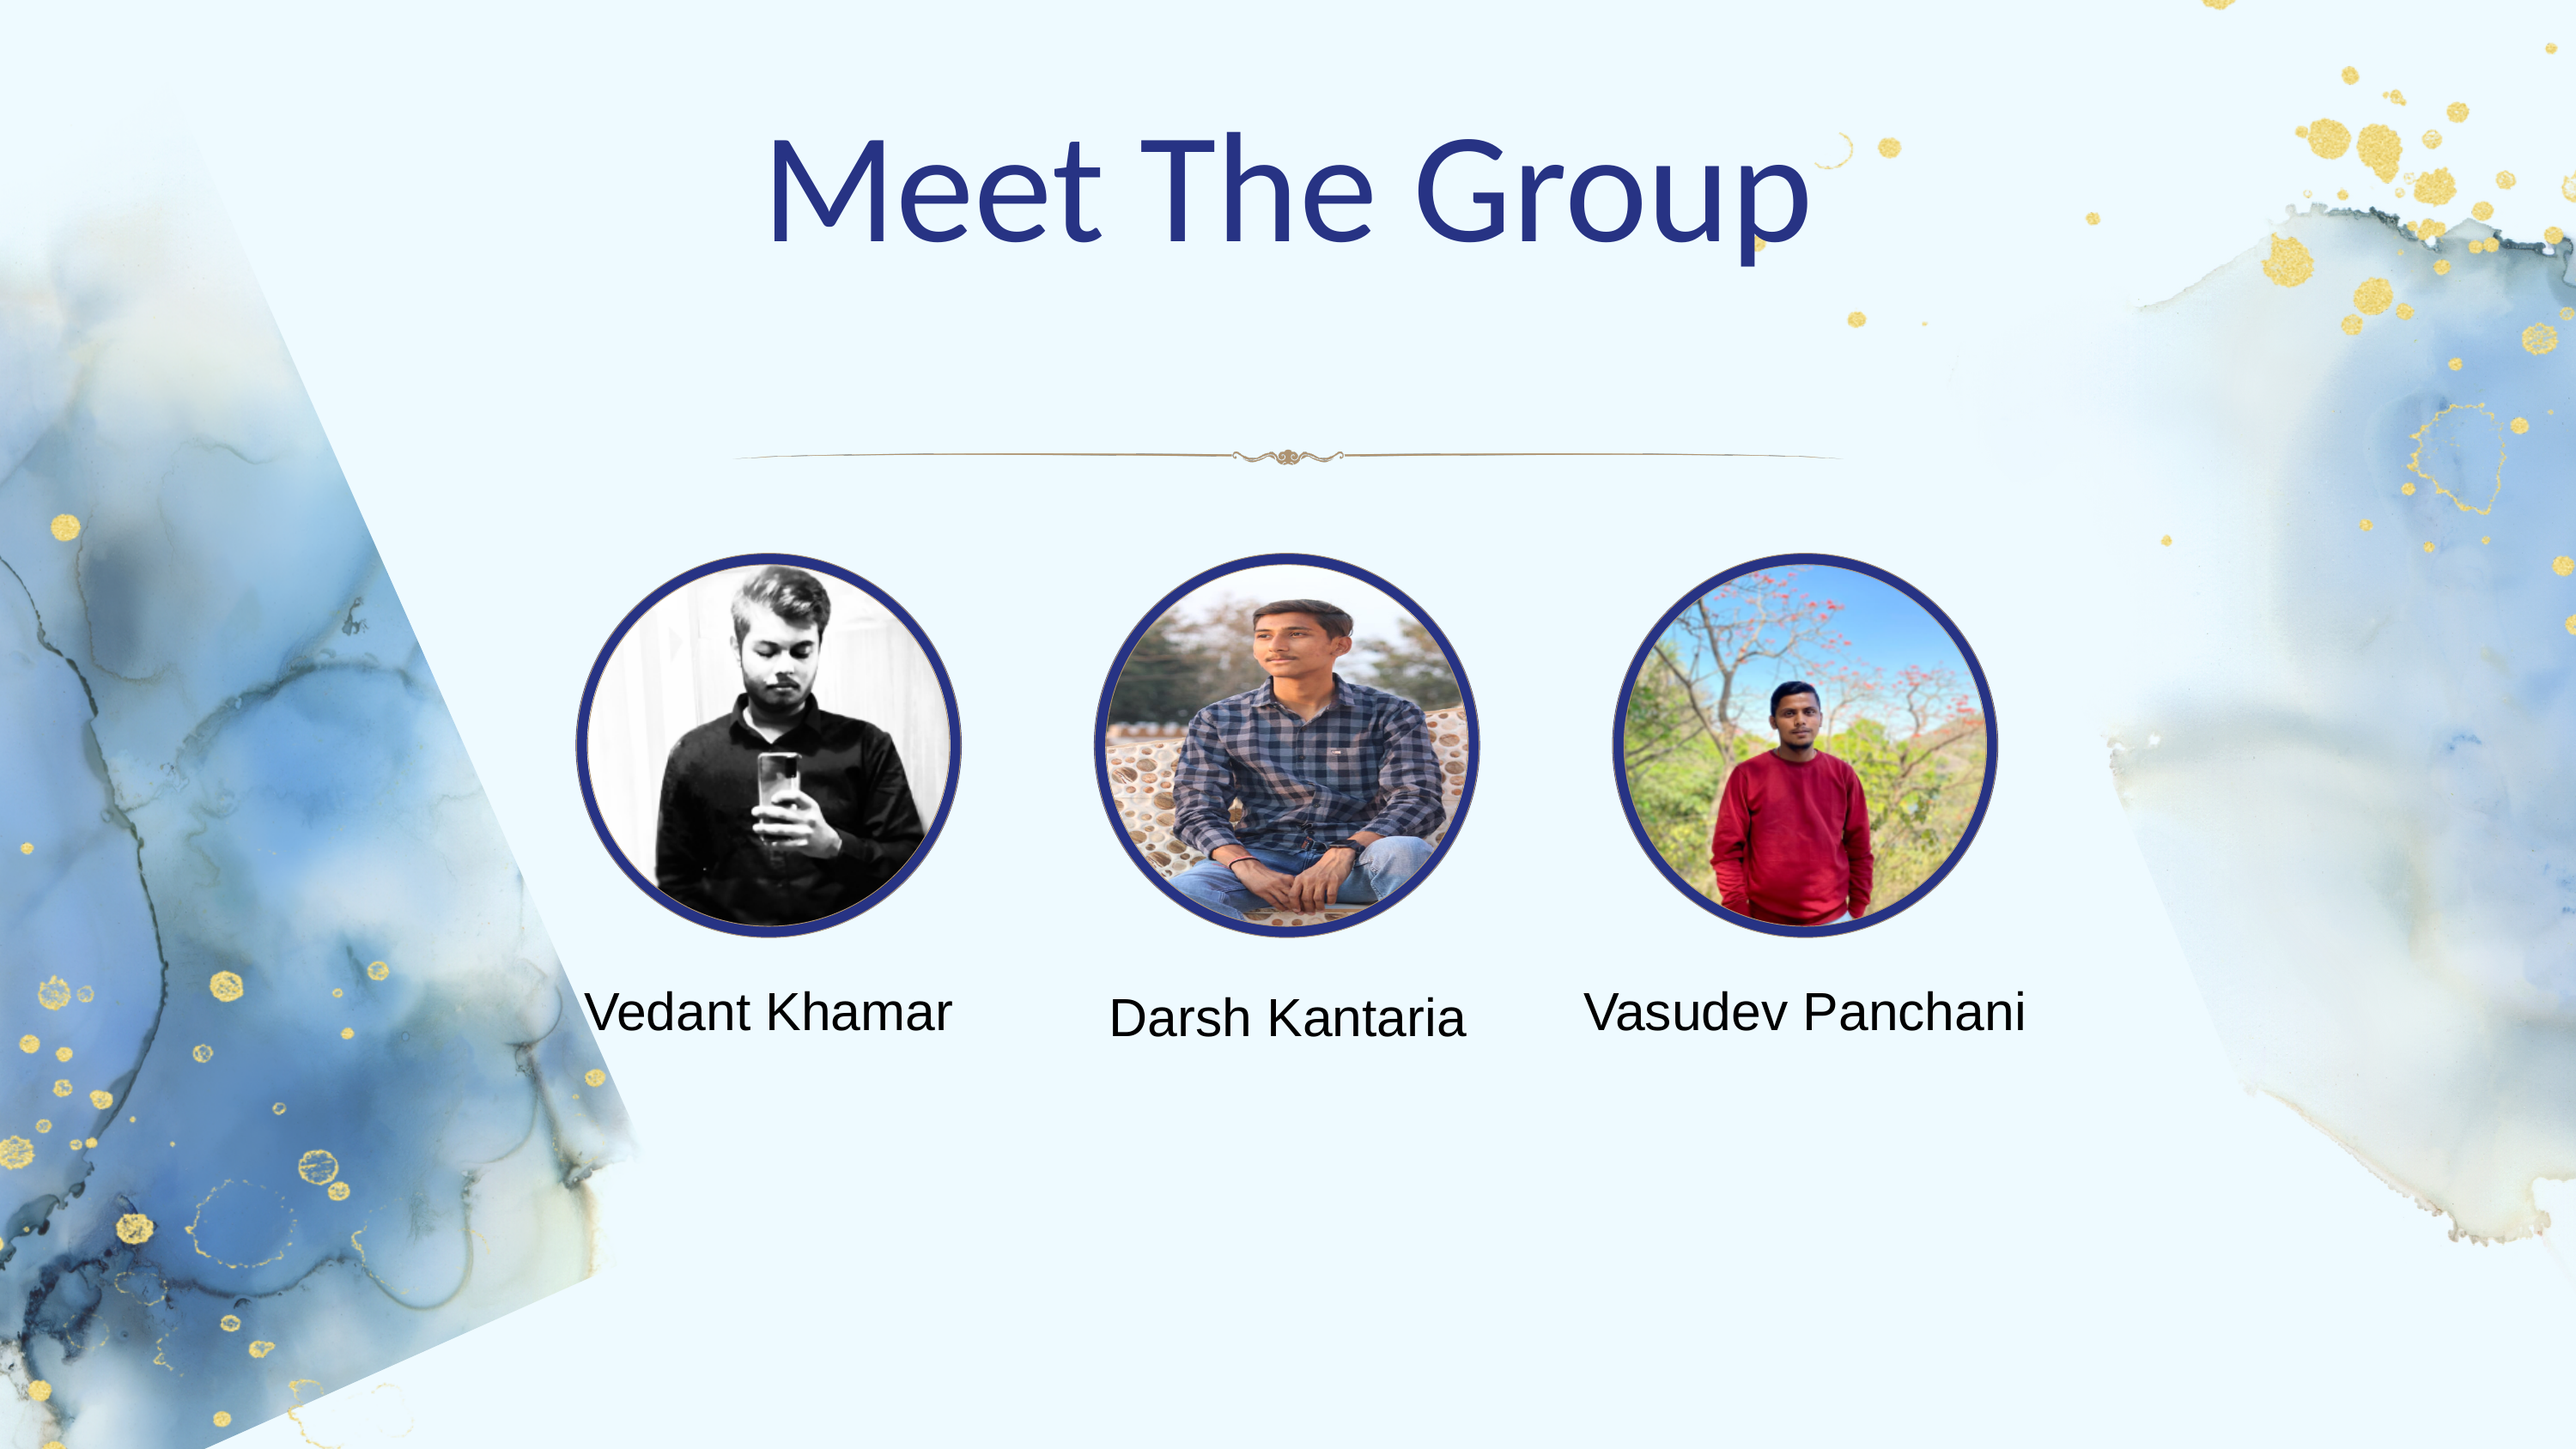

﻿Meet The Group

Vedant Khamar
Vasudev Panchani
Darsh Kantaria